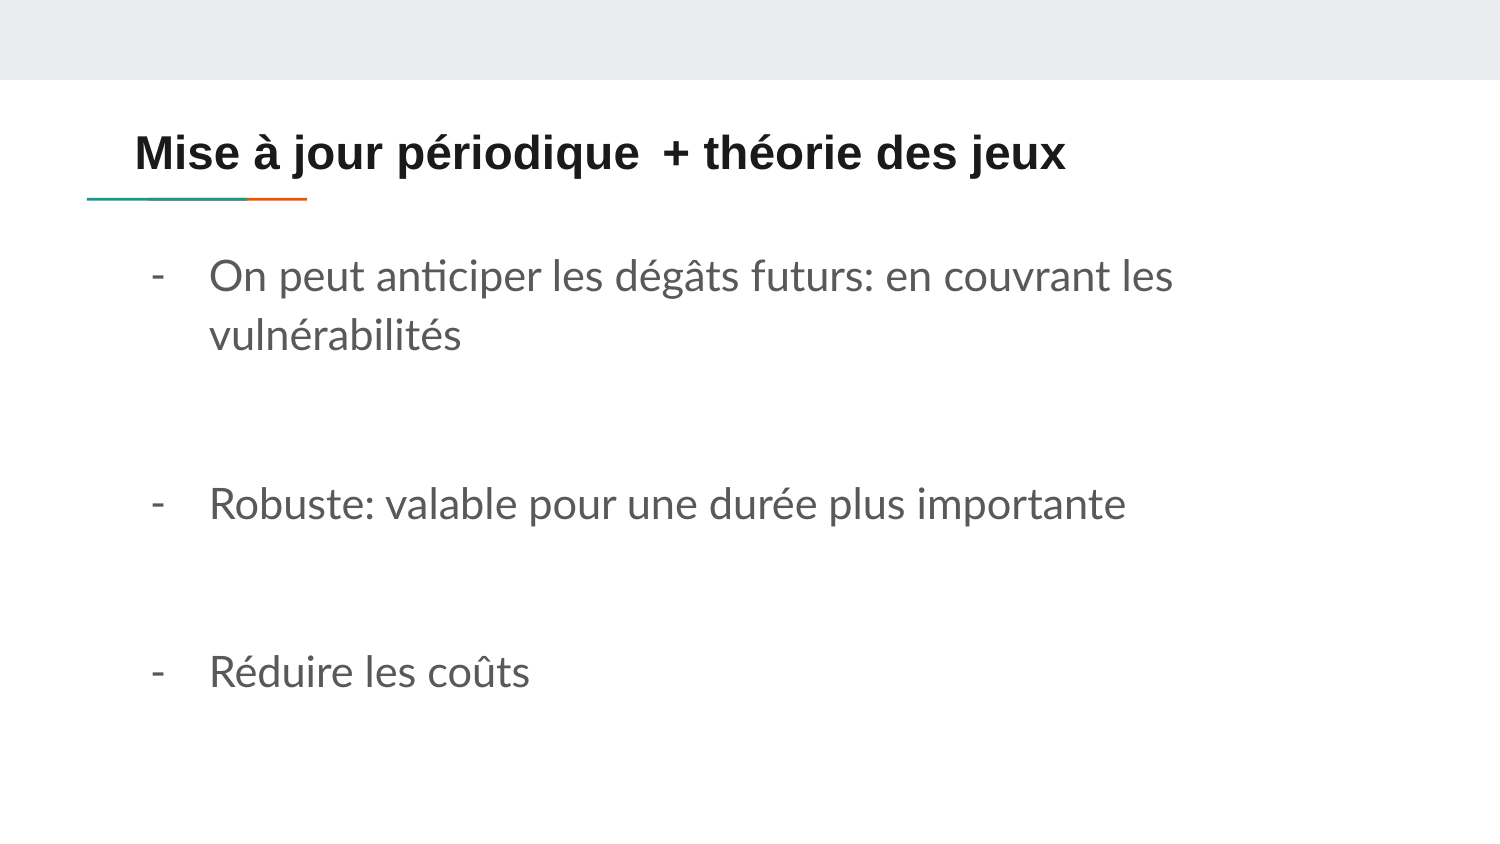

# Mise à jour périodique	+ théorie des jeux
On peut anticiper les dégâts futurs: en couvrant les vulnérabilités

Robuste: valable pour une durée plus importante

Réduire les coûts